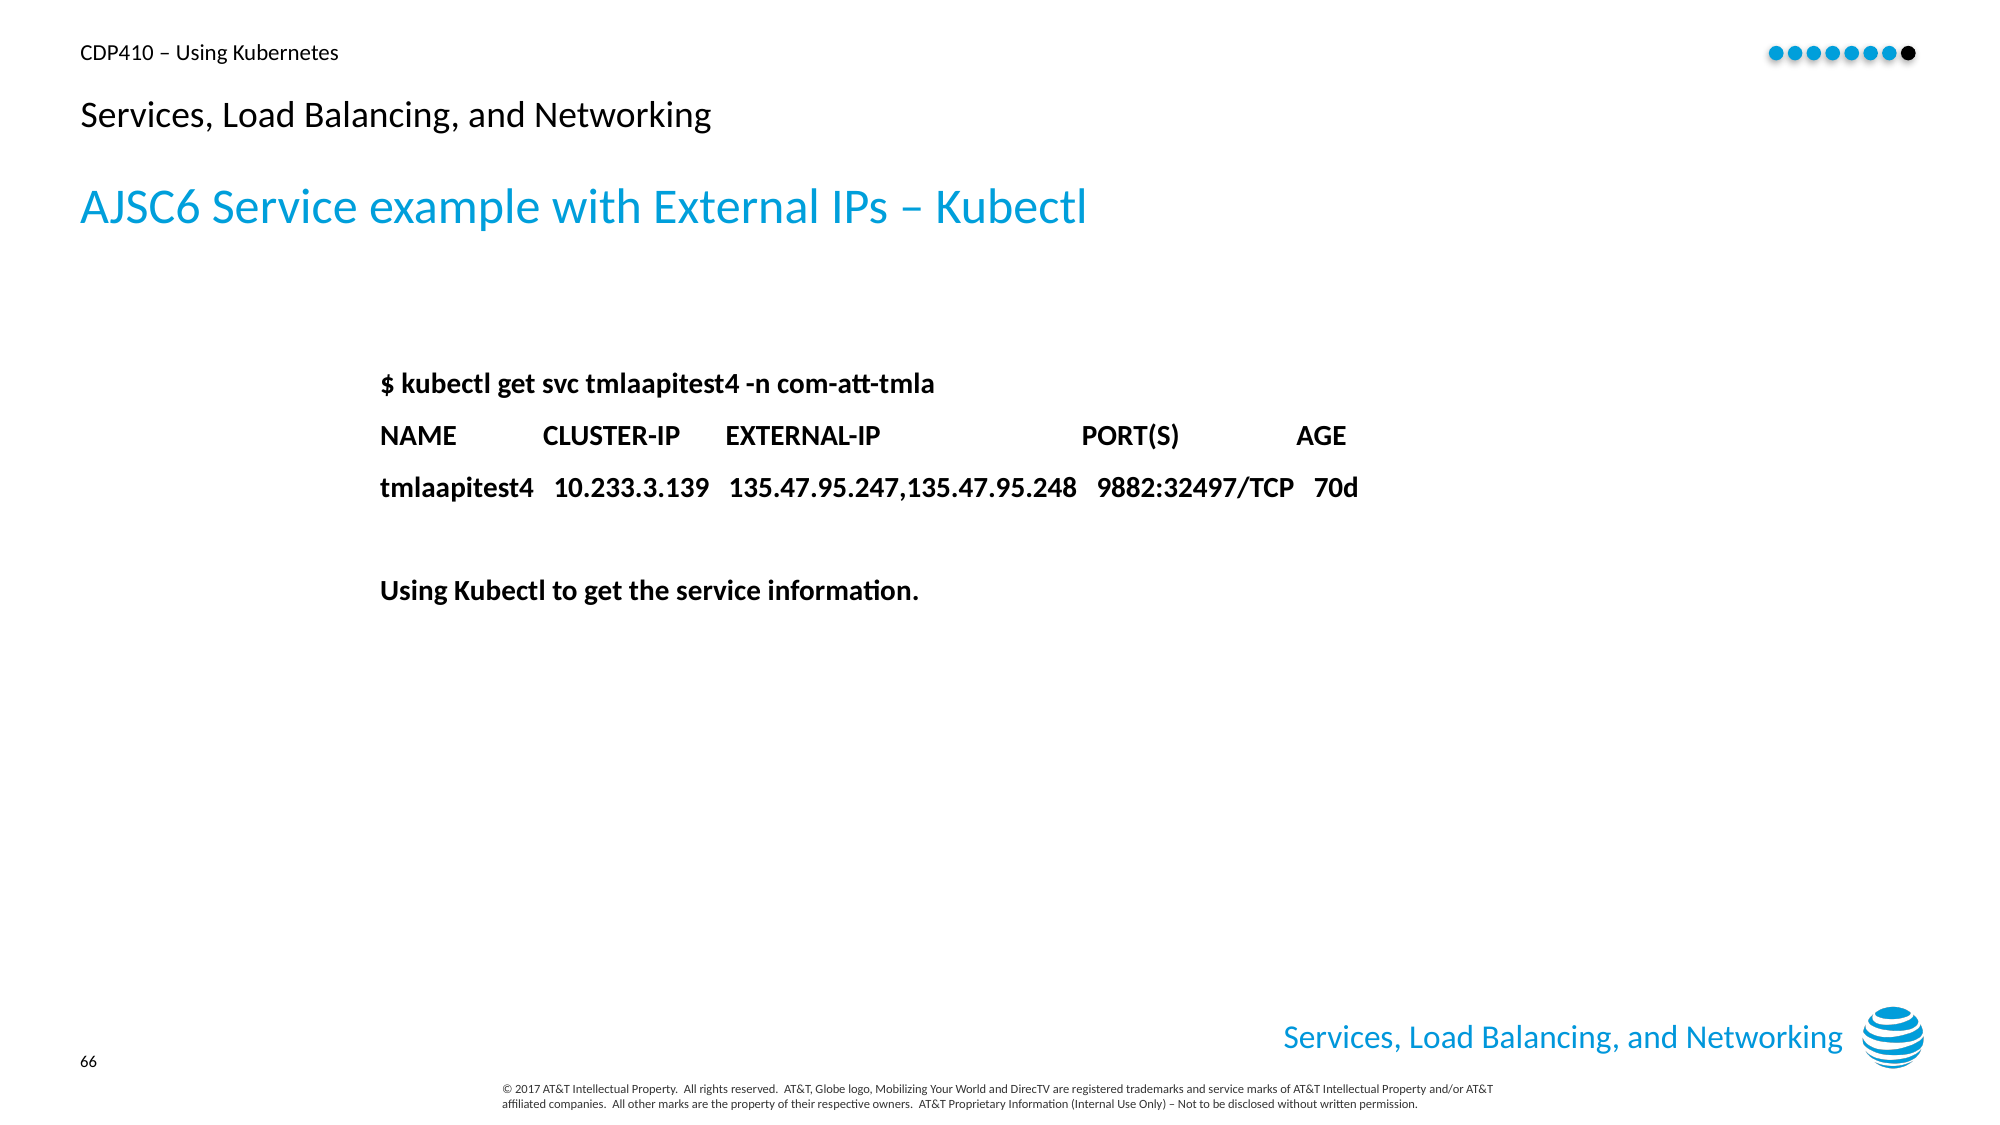

# Services, Load Balancing, and Networking
AJSC6 Service example with External IPs – Kubectl

$ kubectl get svc tmlaapitest4 -n com-att-tmla
NAME          	  CLUSTER-IP       EXTERNAL-IP                               PORT(S)                  AGE
tmlaapitest4   10.233.3.139   135.47.95.247,135.47.95.248   9882:32497/TCP   70d

Using Kubectl to get the service information.
Services, Load Balancing, and Networking
66